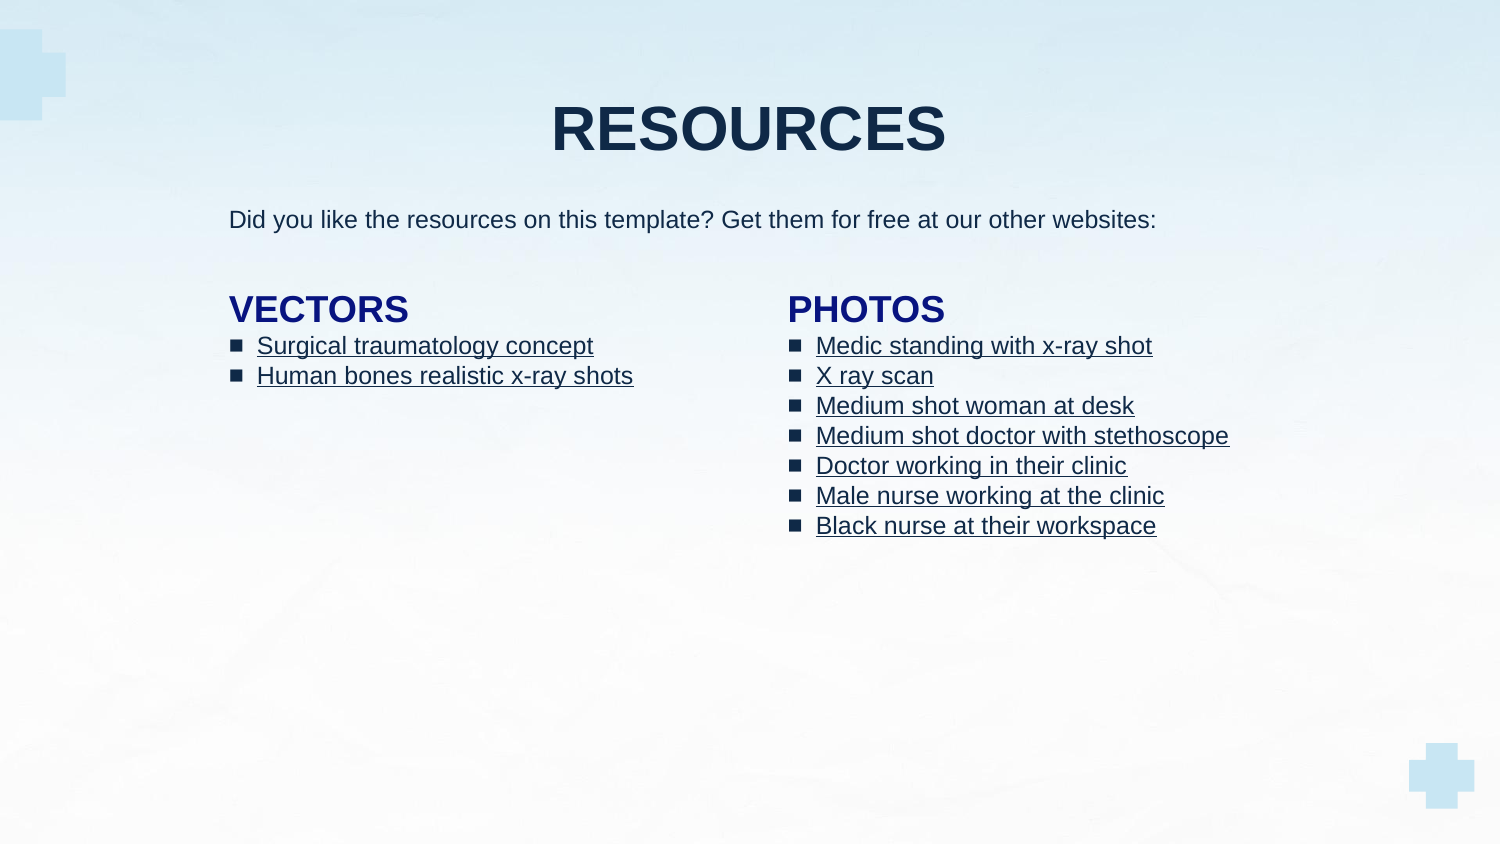

# RESOURCES
Did you like the resources on this template? Get them for free at our other websites:
VECTORS
Surgical traumatology concept
Human bones realistic x-ray shots
PHOTOS
Medic standing with x-ray shot
X ray scan
Medium shot woman at desk
Medium shot doctor with stethoscope
Doctor working in their clinic
Male nurse working at the clinic
Black nurse at their workspace